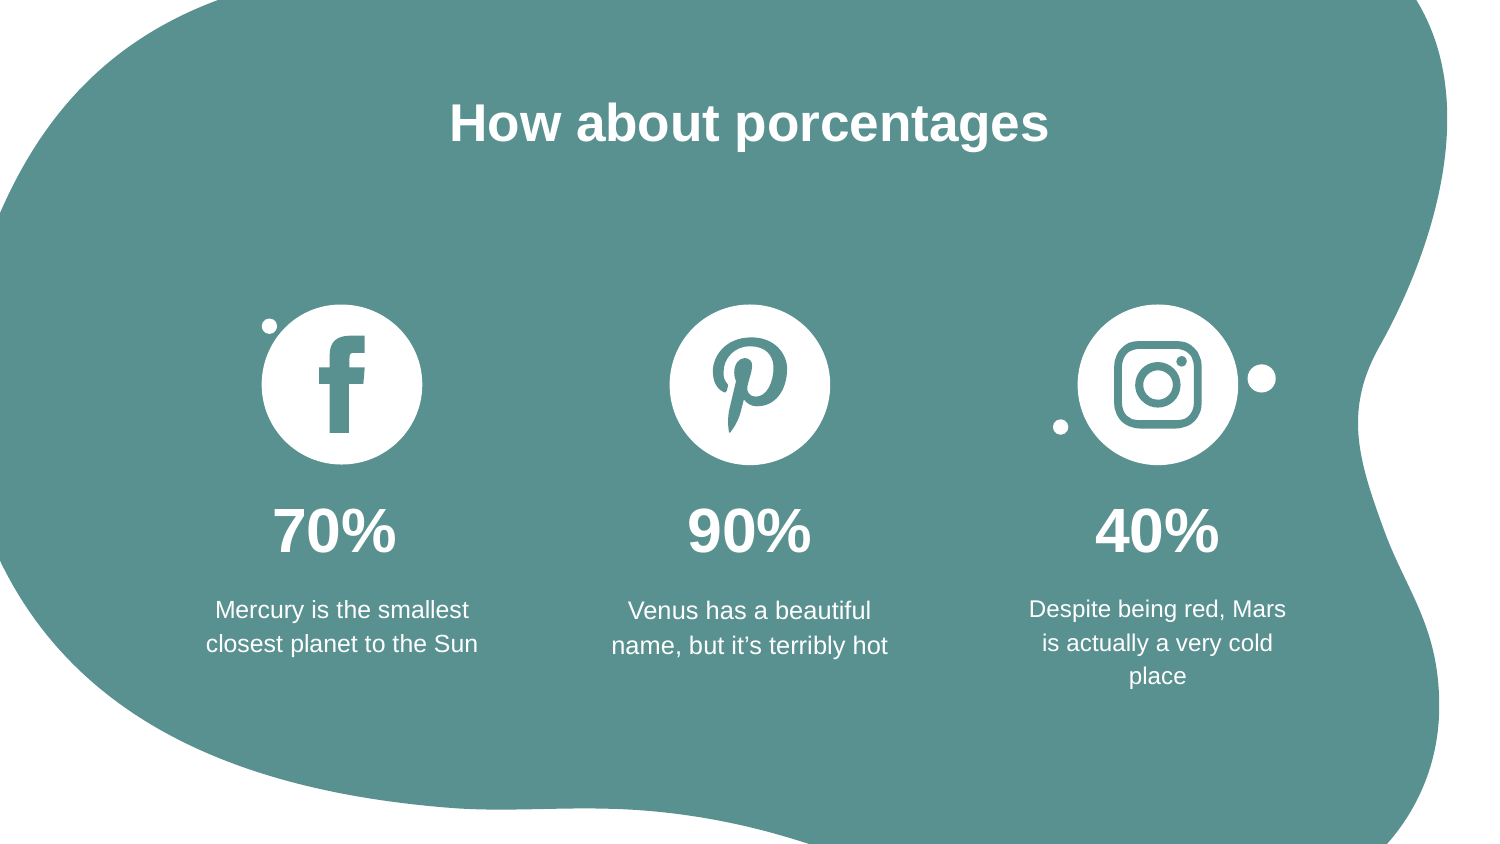

# How about porcentages

70%
90%
40%
Mercury is the smallest closest planet to the Sun
Venus has a beautiful name, but it’s terribly hot
Despite being red, Mars is actually a very cold place